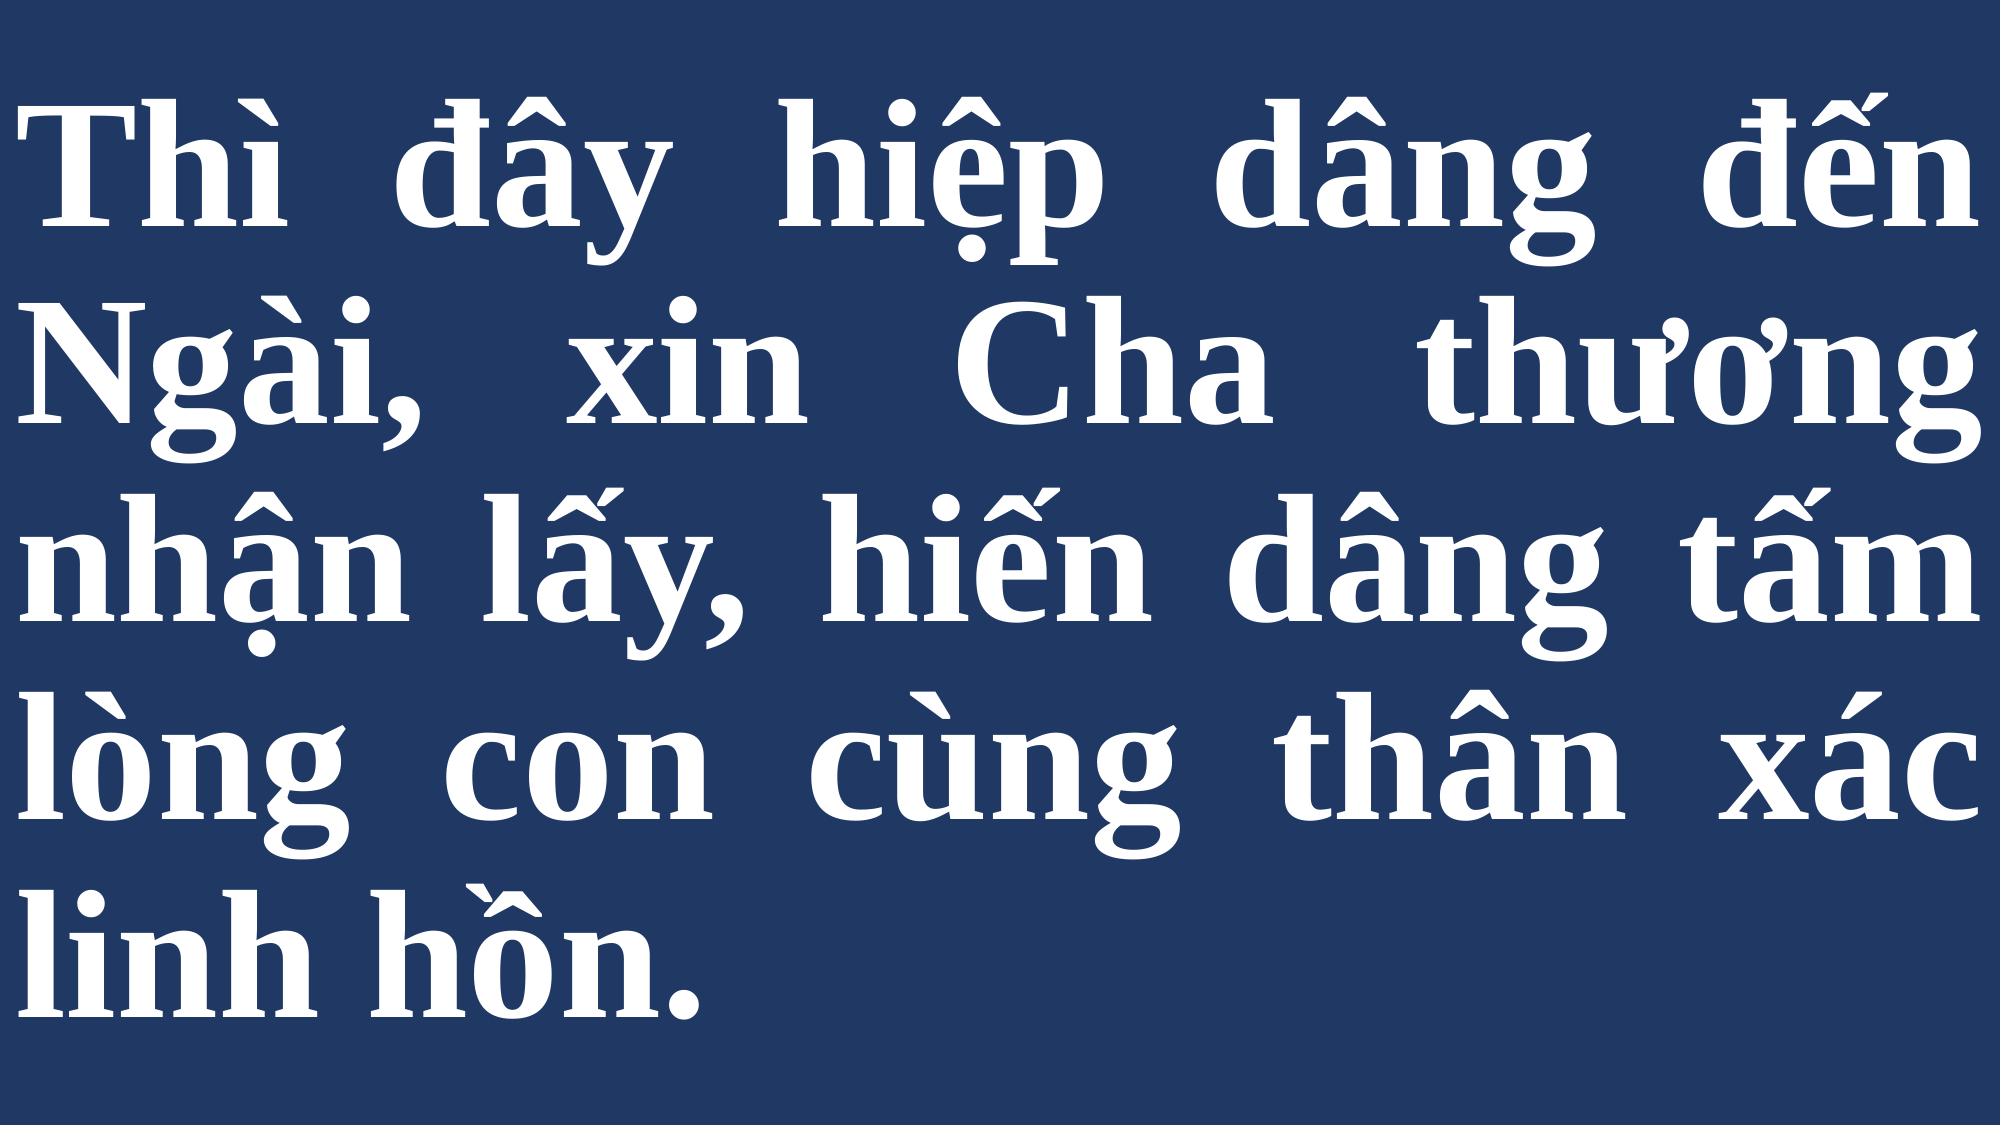

# Thì đây hiệp dâng đến Ngài, xin Cha thương nhận lấy, hiến dâng tấm lòng con cùng thân xác linh hồn.